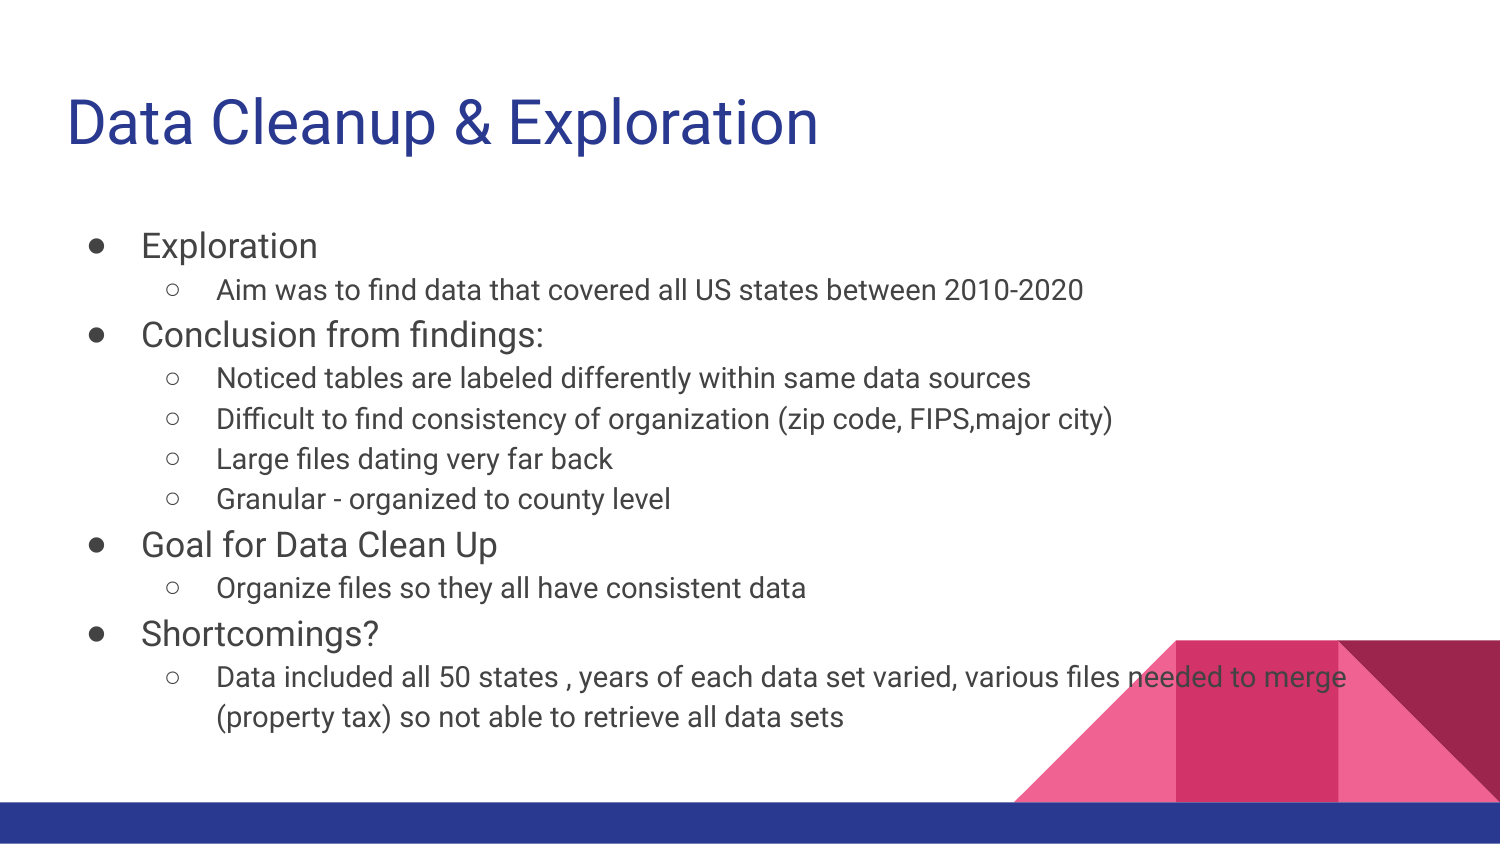

# Data Cleanup & Exploration
Exploration
Aim was to find data that covered all US states between 2010-2020
Conclusion from findings:
Noticed tables are labeled differently within same data sources
Difficult to find consistency of organization (zip code, FIPS,major city)
Large files dating very far back
Granular - organized to county level
Goal for Data Clean Up
Organize files so they all have consistent data
Shortcomings?
Data included all 50 states , years of each data set varied, various files needed to merge (property tax) so not able to retrieve all data sets